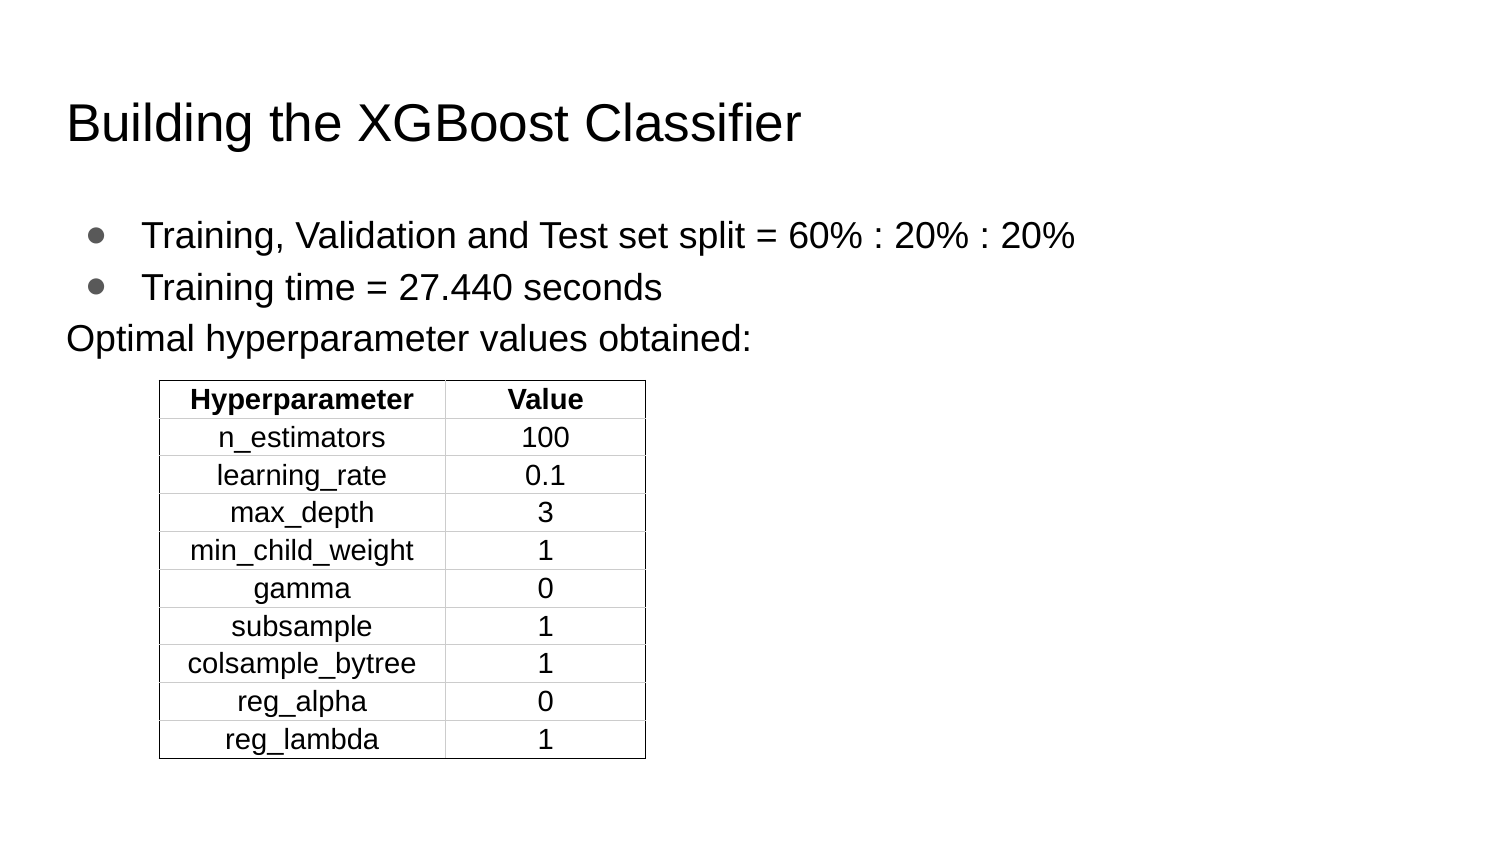

# Building the XGBoost Classifier
Training, Validation and Test set split = 60% : 20% : 20%
Training time = 27.440 seconds
Optimal hyperparameter values obtained:

| Hyperparameter | Value |
| --- | --- |
| n\_estimators | 100 |
| learning\_rate | 0.1 |
| max\_depth | 3 |
| min\_child\_weight | 1 |
| gamma | 0 |
| subsample | 1 |
| colsample\_bytree | 1 |
| reg\_alpha | 0 |
| reg\_lambda | 1 |